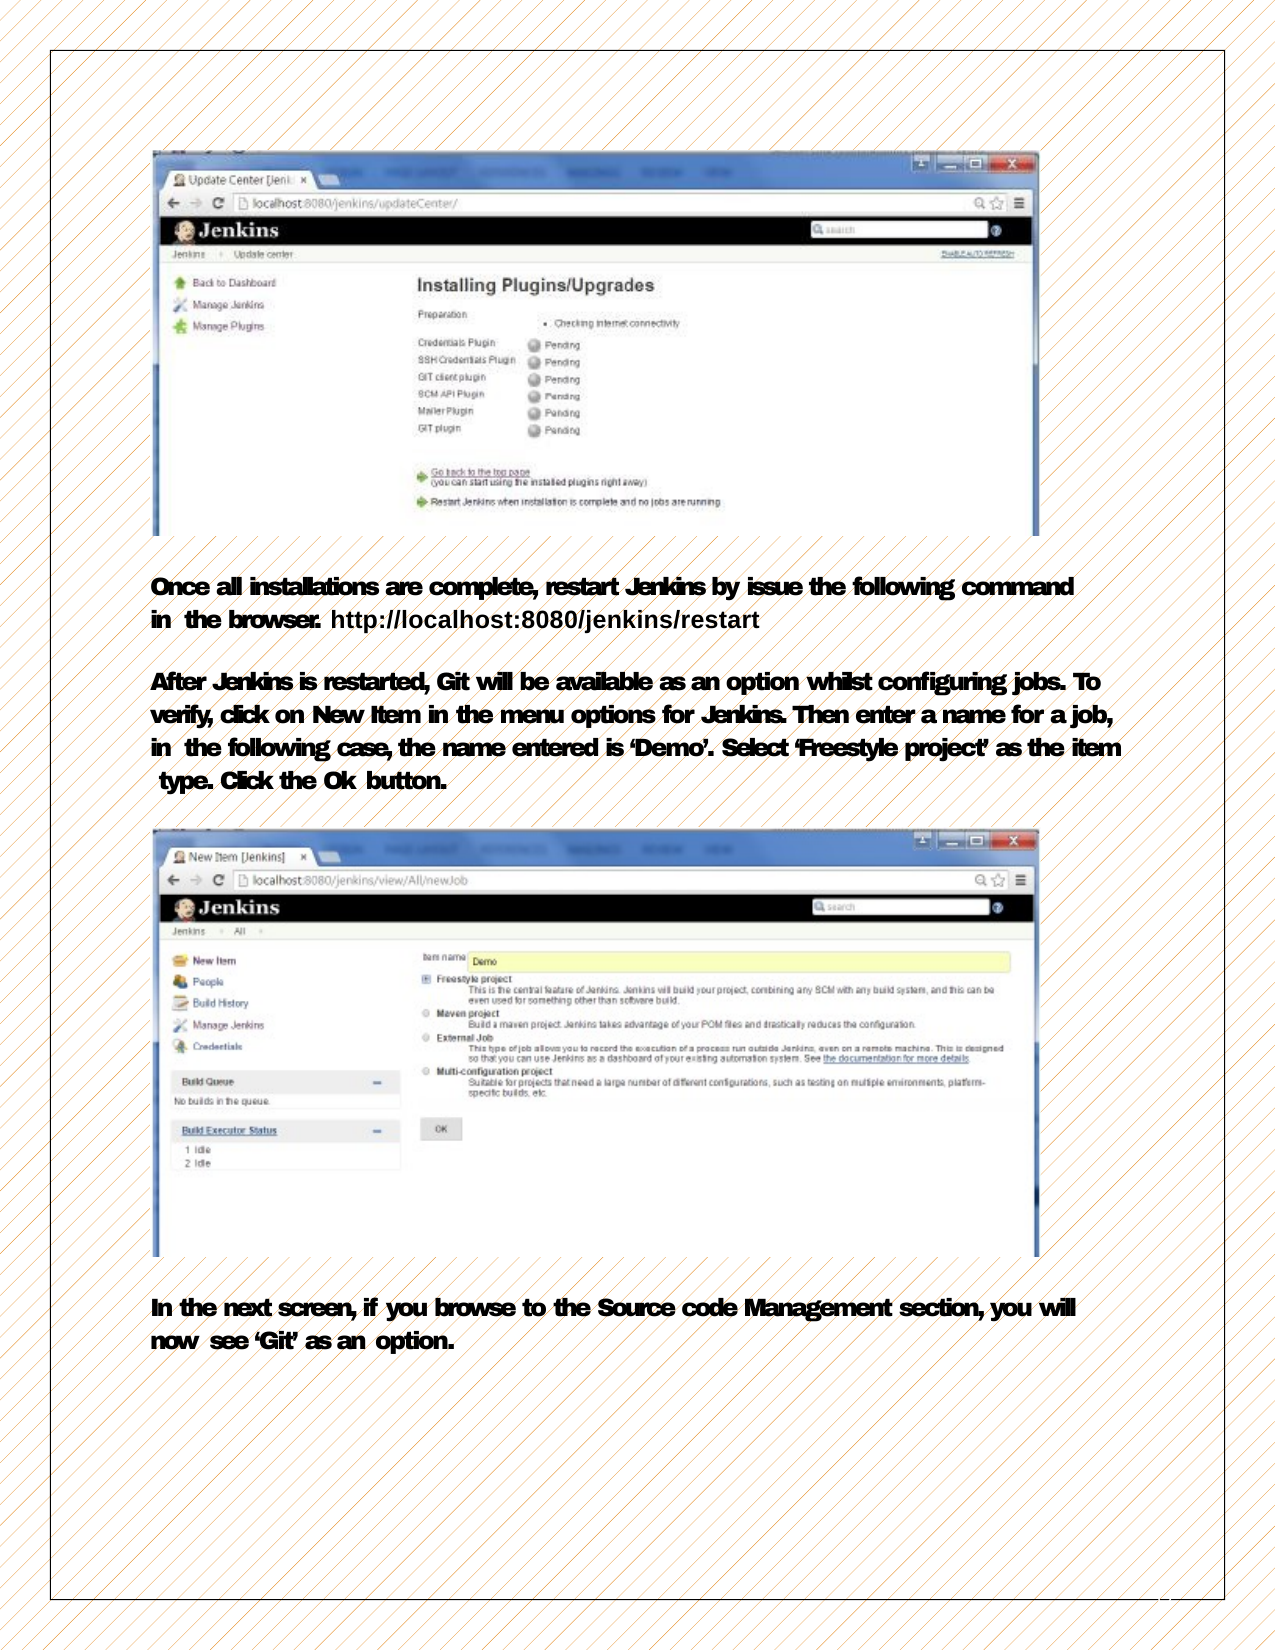

Once all installations are complete, restart Jenkins by issue the following command in  the browser. http://localhost:8080/jenkins/restart
After Jenkins is restarted, Git will be available as an option whilst configuring jobs. To  verify, click on New Item in the menu options for Jenkins. Then enter a name for a job, in  the following case, the name entered is ‘Demo’. Select ‘Freestyle project’ as the item  type. Click the Ok button.

In the next screen, if you browse to the Source code Management section, you will now  see ‘Git’ as an option.
12